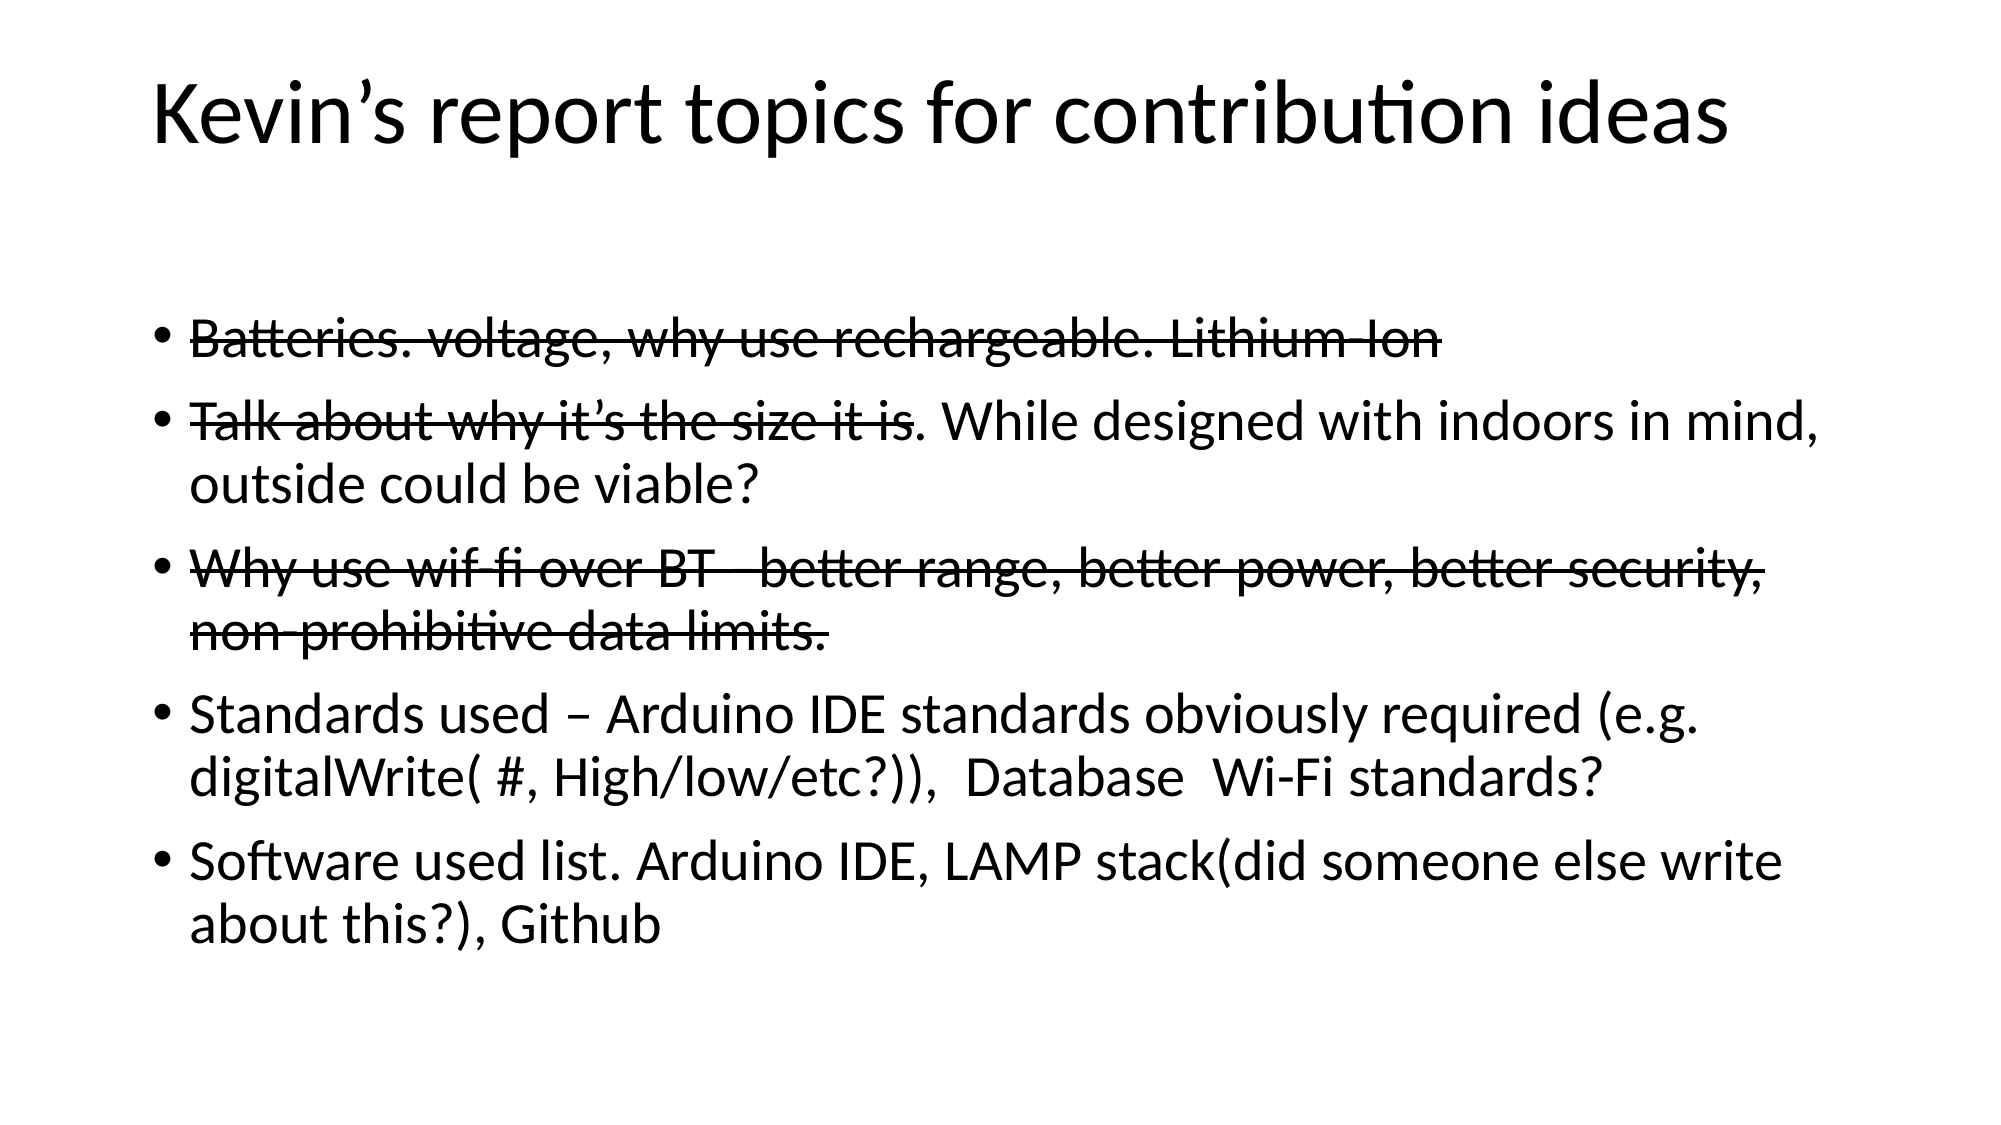

# Kevin’s report topics for contribution ideas
Batteries. voltage, why use rechargeable. Lithium-Ion
Talk about why it’s the size it is. While designed with indoors in mind, outside could be viable?
Why use wif-fi over BT –better range, better power, better security, non-prohibitive data limits.
Standards used – Arduino IDE standards obviously required (e.g. digitalWrite( #, High/low/etc?)),  Database  Wi-Fi standards?
Software used list. Arduino IDE, LAMP stack(did someone else write about this?), Github